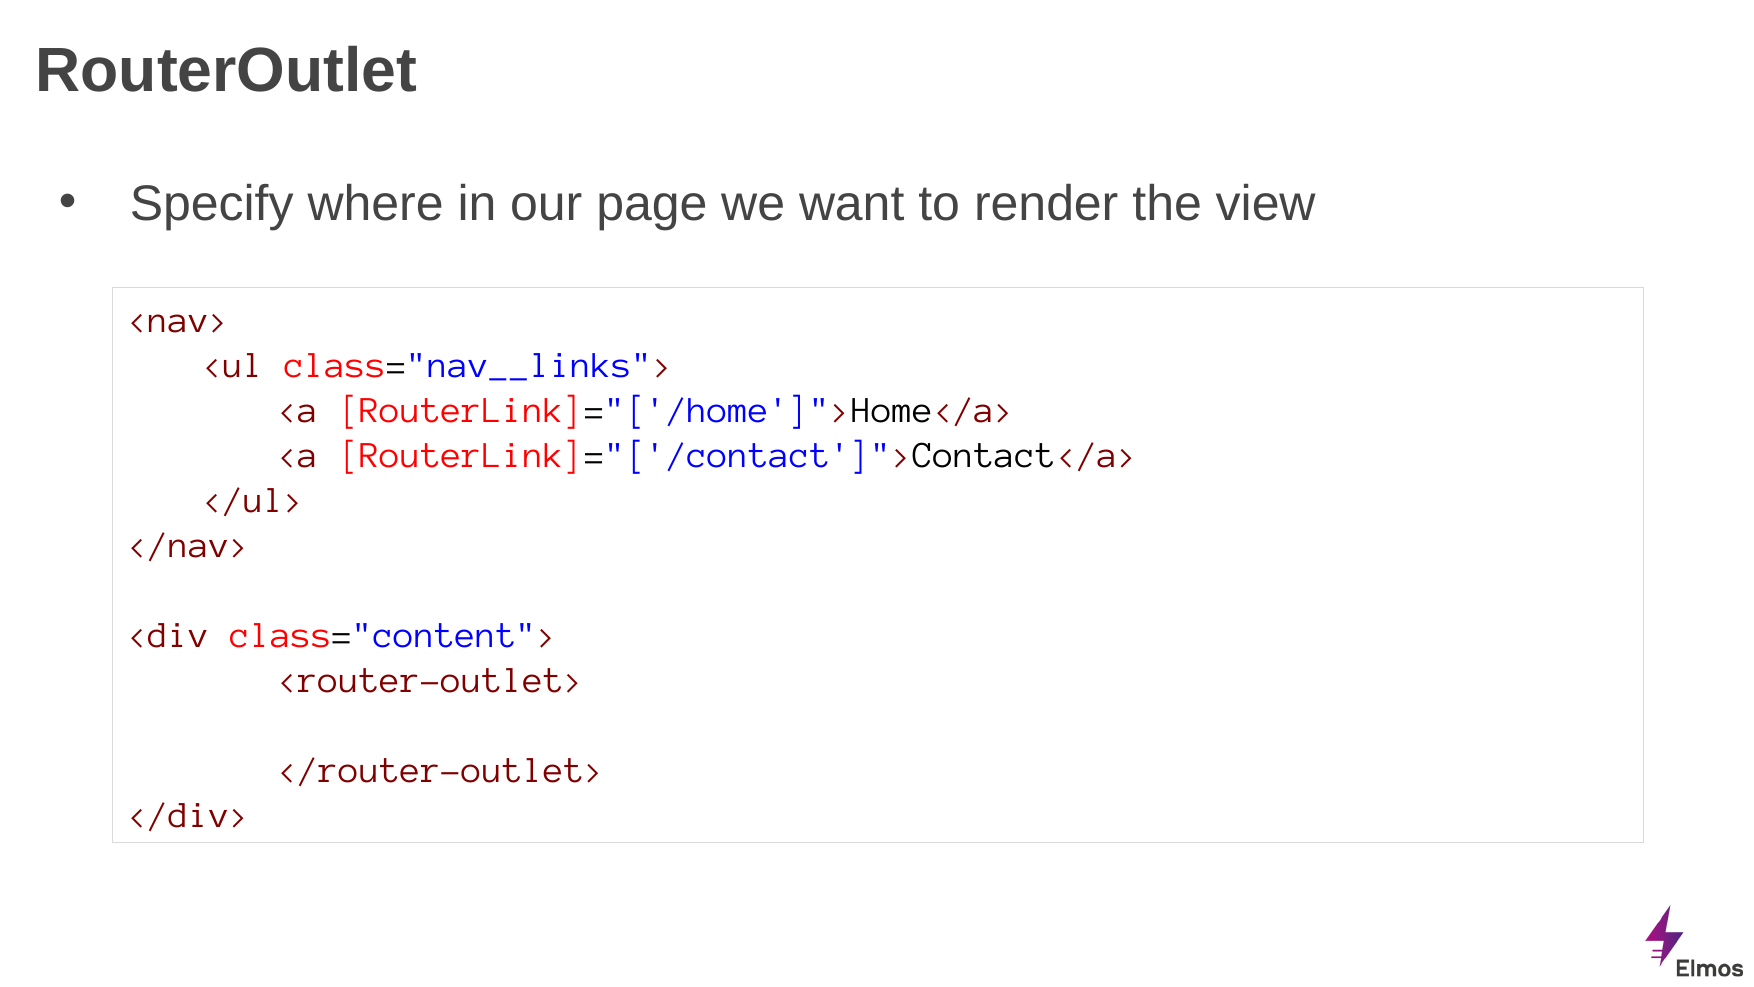

# RouterOutlet
Specify where in our page we want to render the view
<nav>
<ul class="nav__links">
<a [RouterLink]="['/home']">Home</a>
<a [RouterLink]="['/contact']">Contact</a>
</ul>
</nav>

<div class="content">
	<router-outlet>

	</router-outlet>
</div>